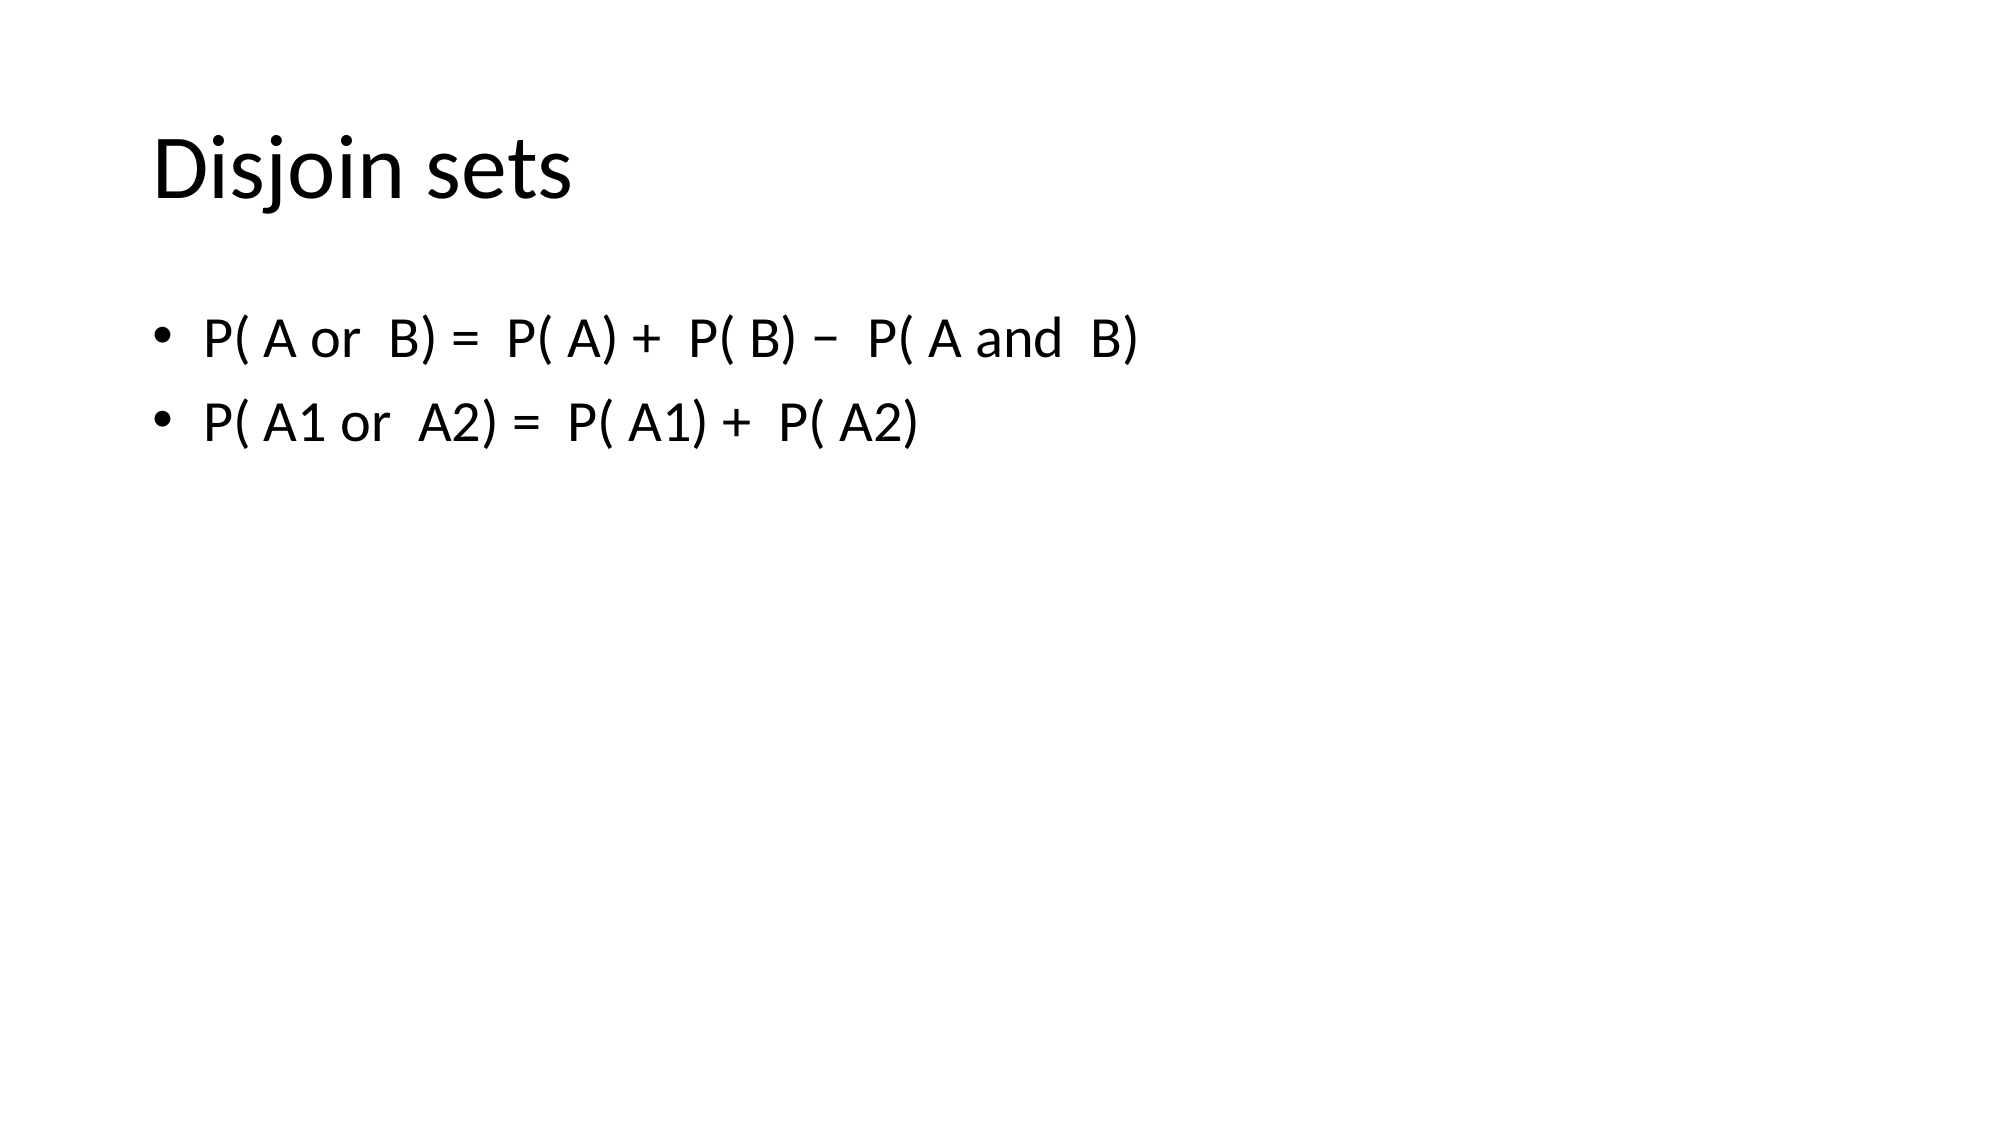

# Disjoin sets
 P( A or  B) =  P( A) +  P( B) −  P( A and  B)
 P( A1 or  A2) =  P( A1) +  P( A2)